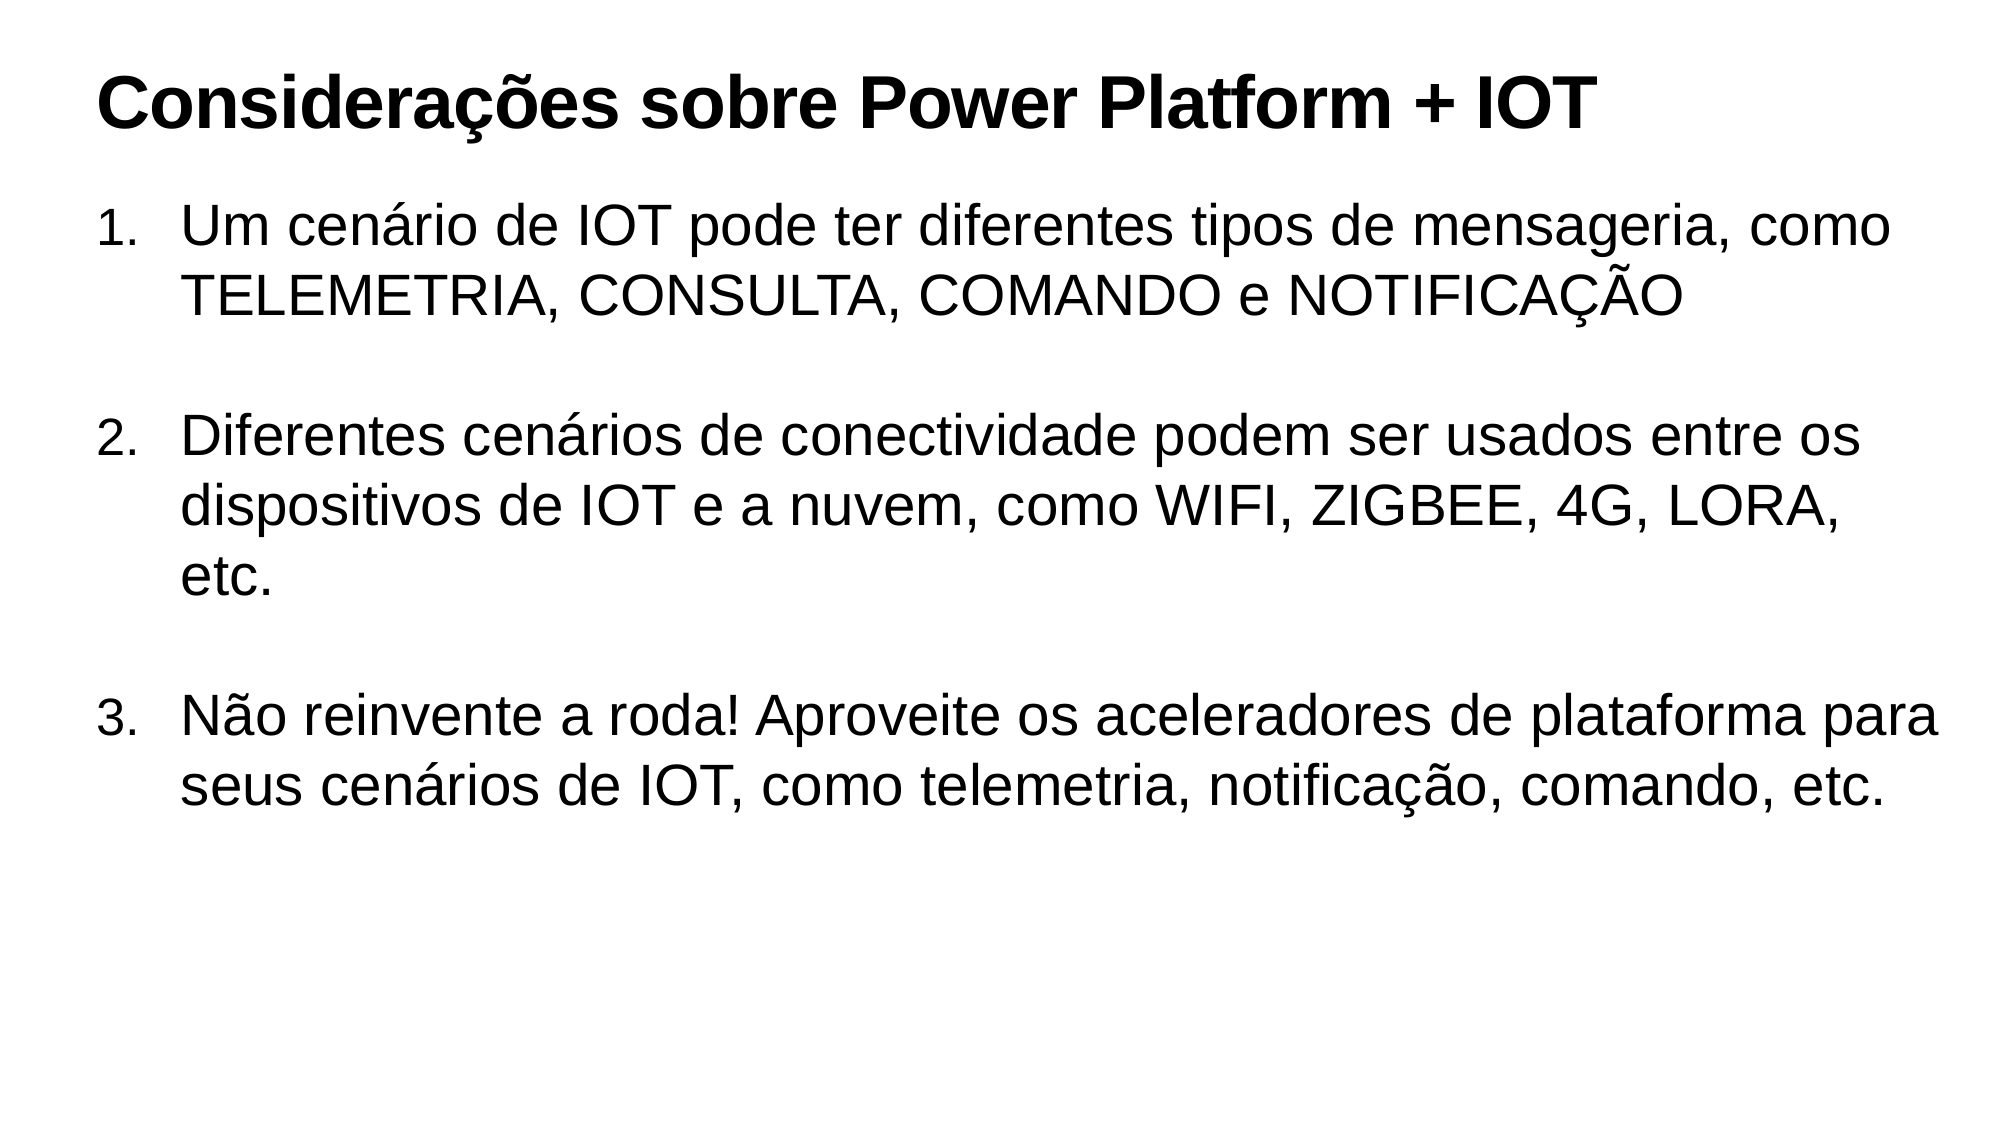

# Considerações sobre Power Platform + IOT
Um cenário de IOT pode ter diferentes tipos de mensageria, como TELEMETRIA, CONSULTA, COMANDO e NOTIFICAÇÃO

Diferentes cenários de conectividade podem ser usados entre os dispositivos de IOT e a nuvem, como WIFI, ZIGBEE, 4G, LORA, etc.

Não reinvente a roda! Aproveite os aceleradores de plataforma para seus cenários de IOT, como telemetria, notificação, comando, etc.